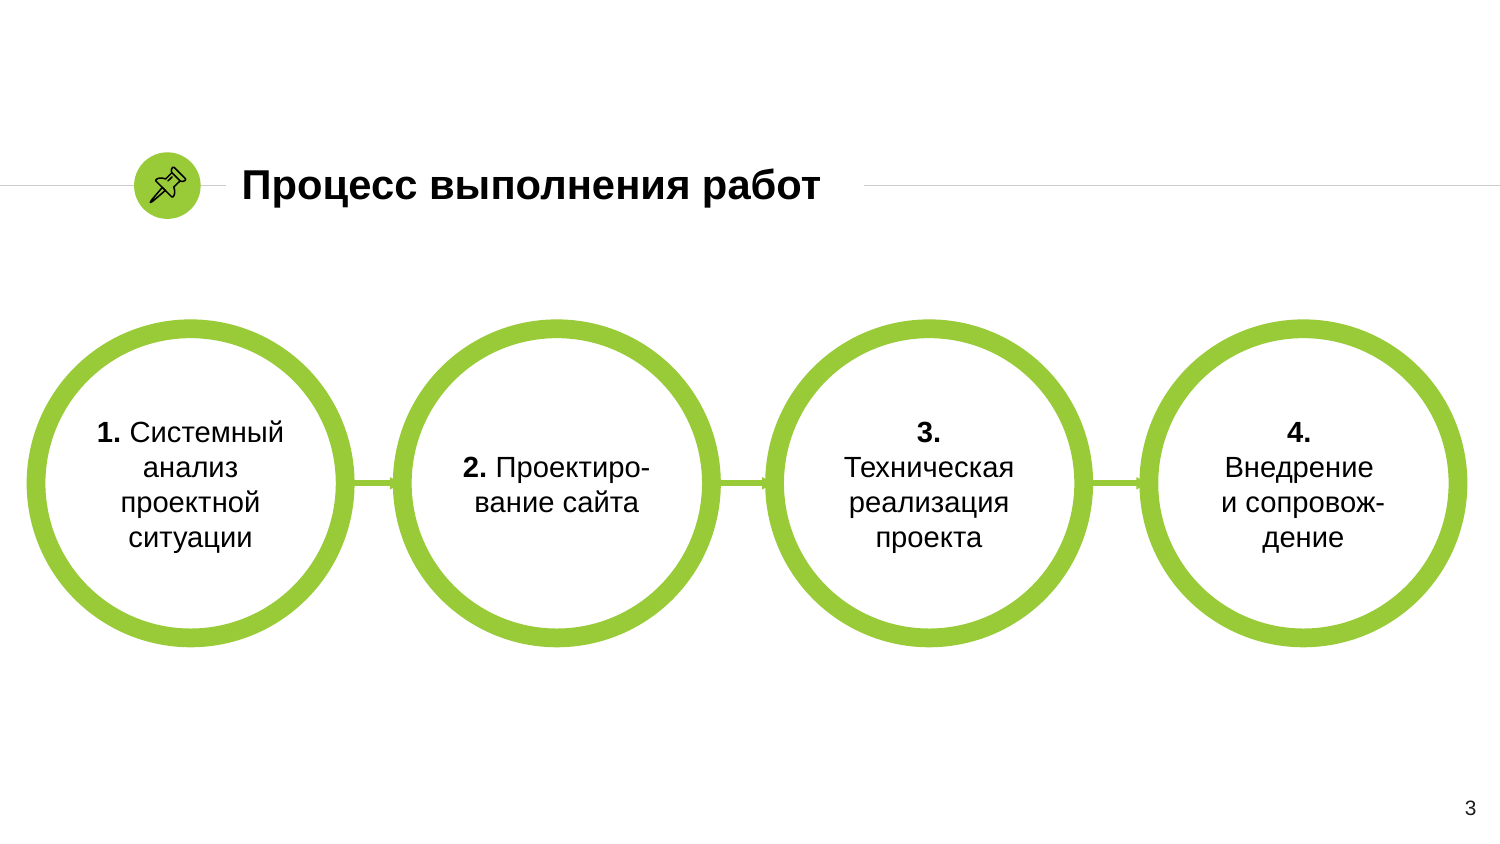

# Процесс выполнения работ

1. Системный анализ проектной ситуации
2. Проектиро-вание сайта
3. Техническая реализация проекта
4.
Внедрение
и сопровож-
дение
3